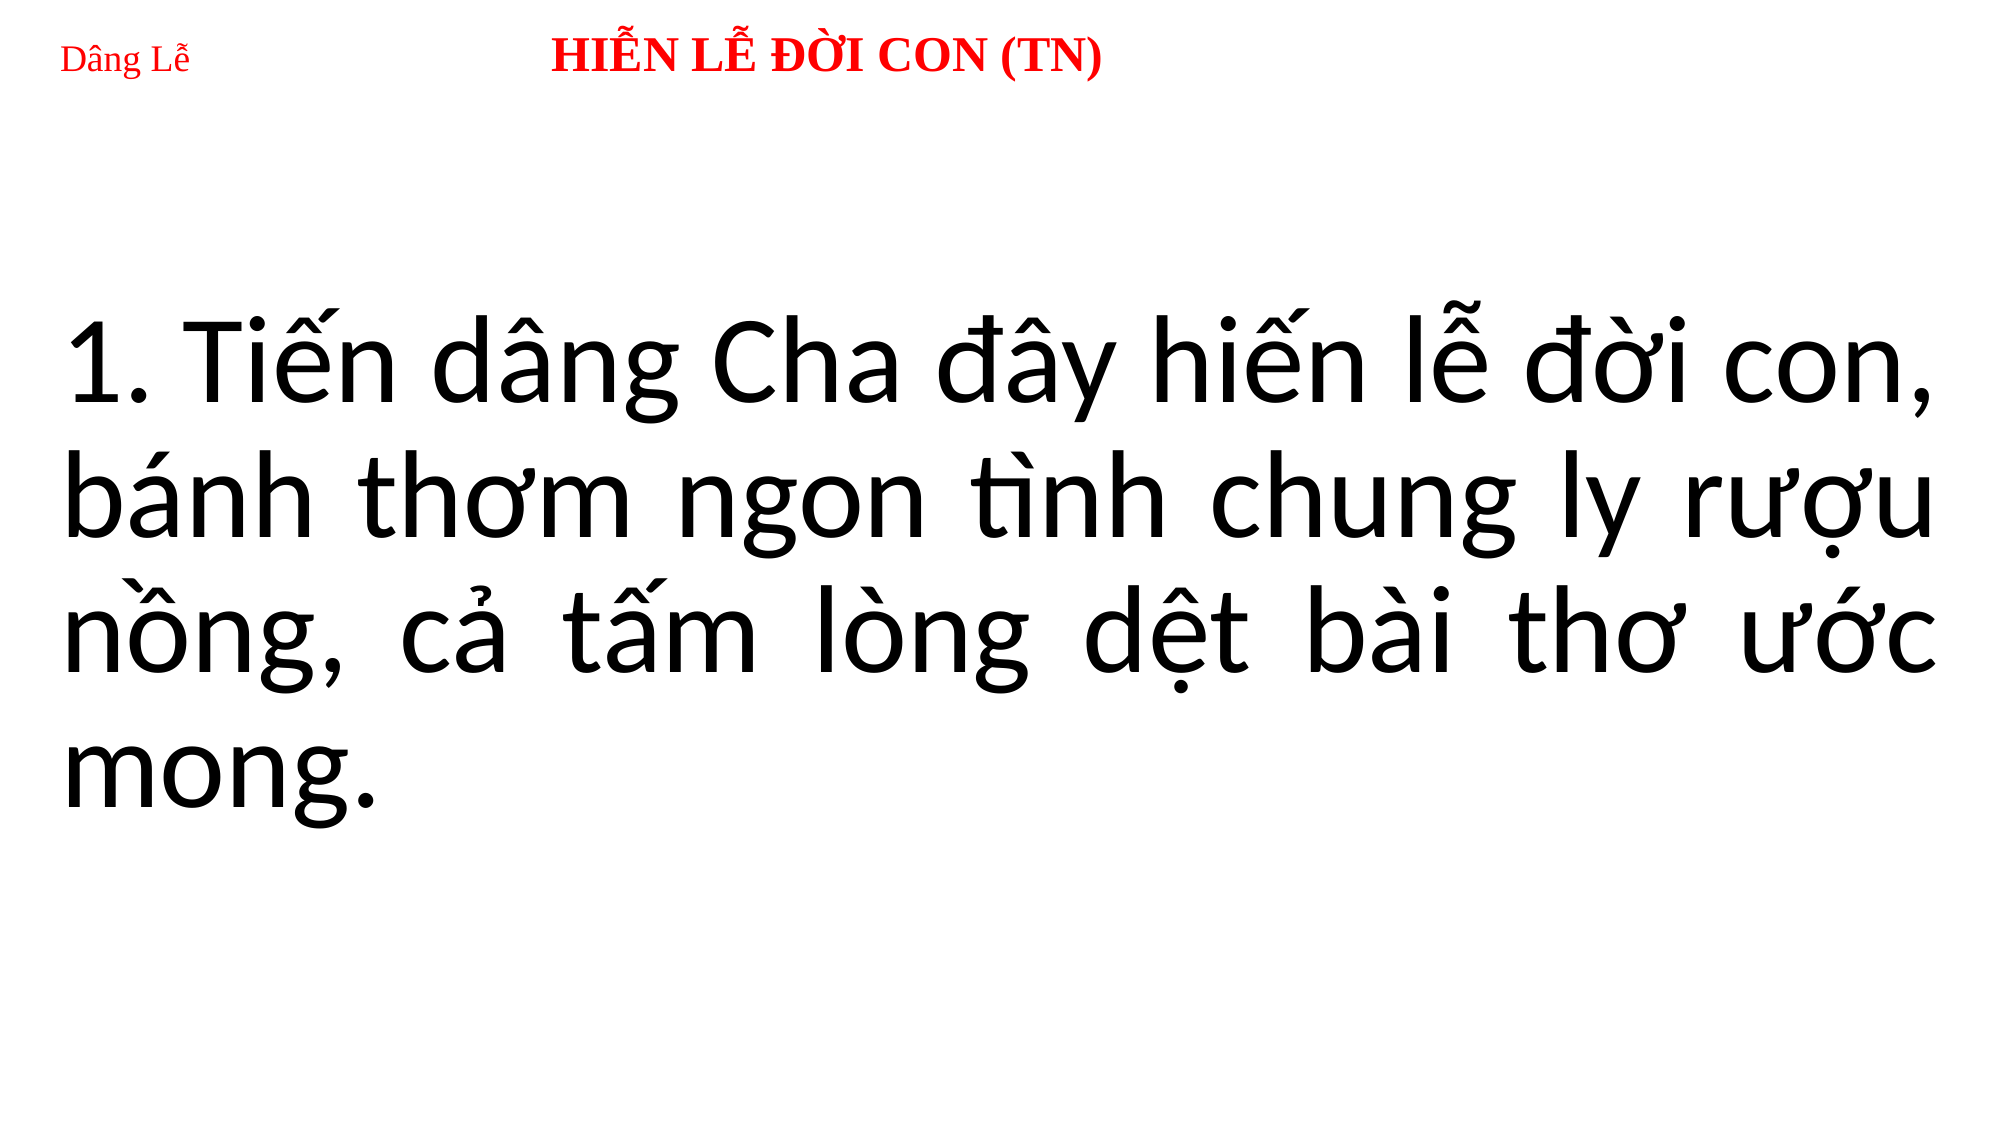

# Dâng Lễ                                      HIỄN LỄ ĐỜI CON (TN)
1. Tiến dâng Cha đây hiến lễ đời con, bánh thơm ngon tình chung ly rượu nồng, cả tấm lòng dệt bài thơ ước mong.